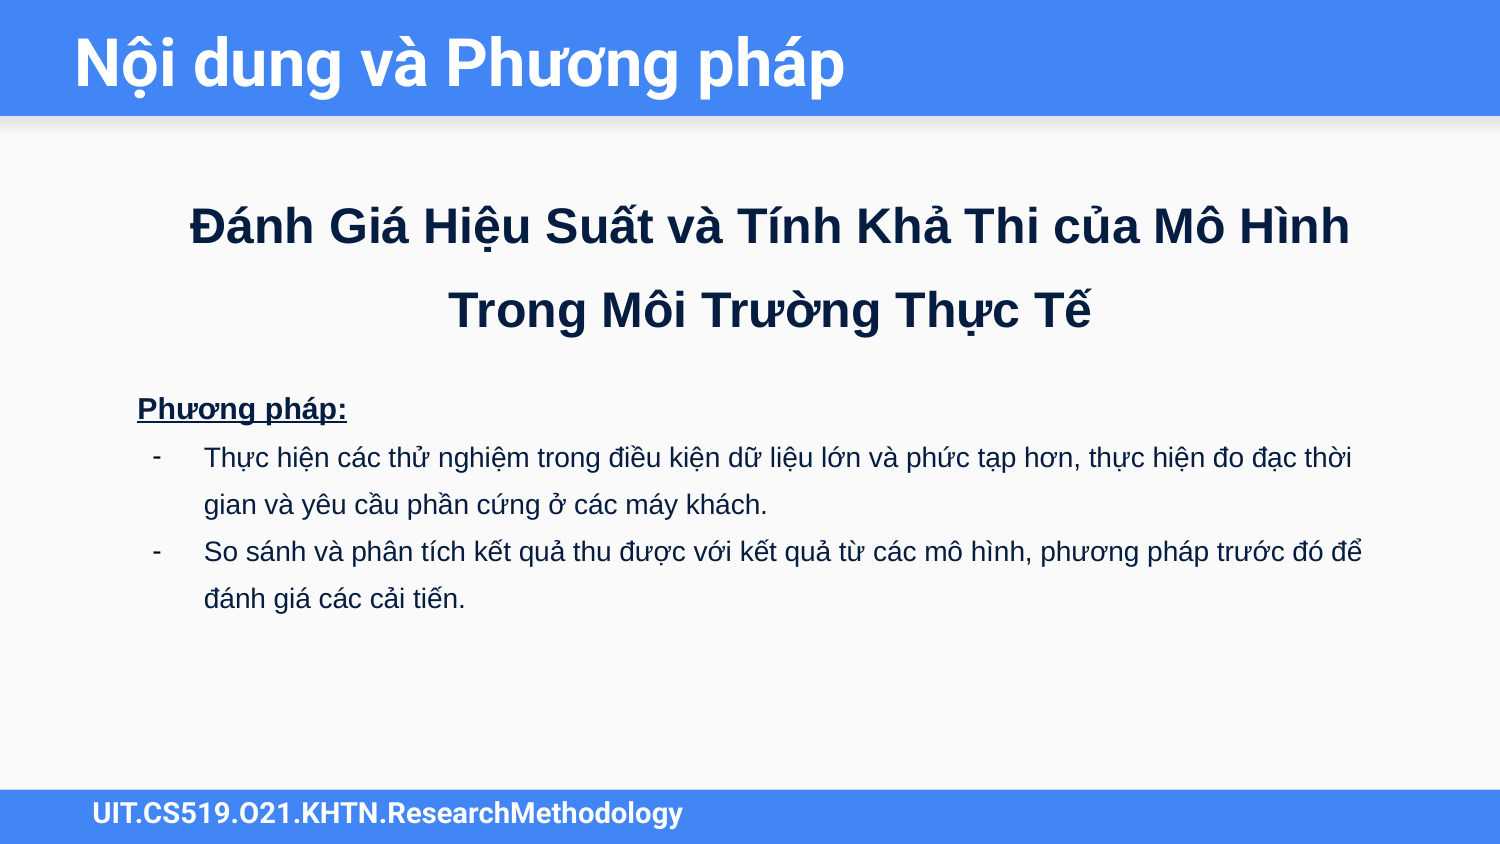

# Nội dung và Phương pháp
Đánh Giá Hiệu Suất và Tính Khả Thi của Mô Hình Trong Môi Trường Thực Tế

 Phương pháp:
Thực hiện các thử nghiệm trong điều kiện dữ liệu lớn và phức tạp hơn, thực hiện đo đạc thời gian và yêu cầu phần cứng ở các máy khách.
So sánh và phân tích kết quả thu được với kết quả từ các mô hình, phương pháp trước đó để đánh giá các cải tiến.